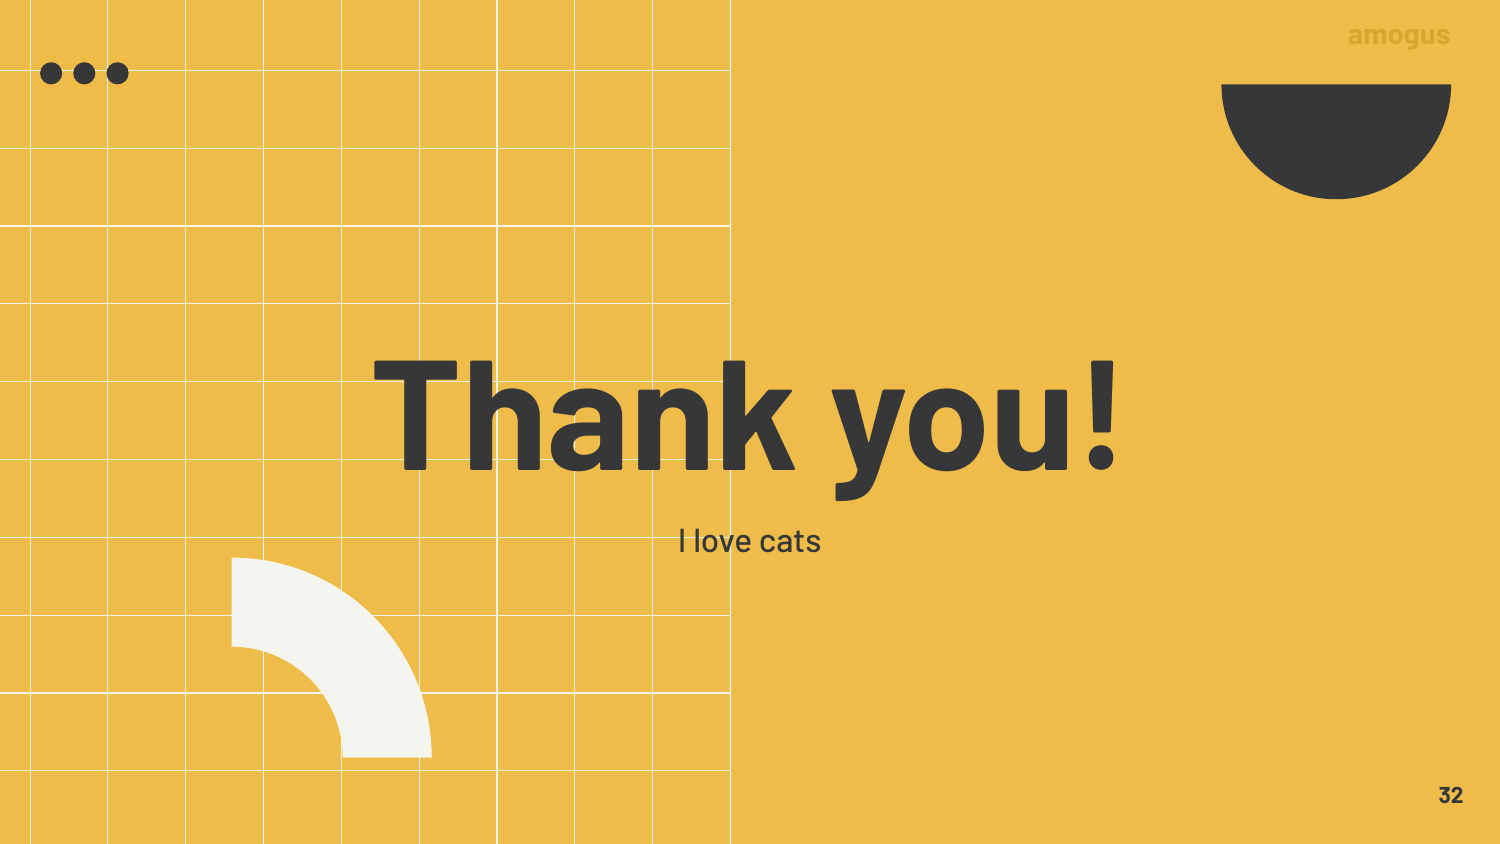

amogus

Thank you!
I love cats

32